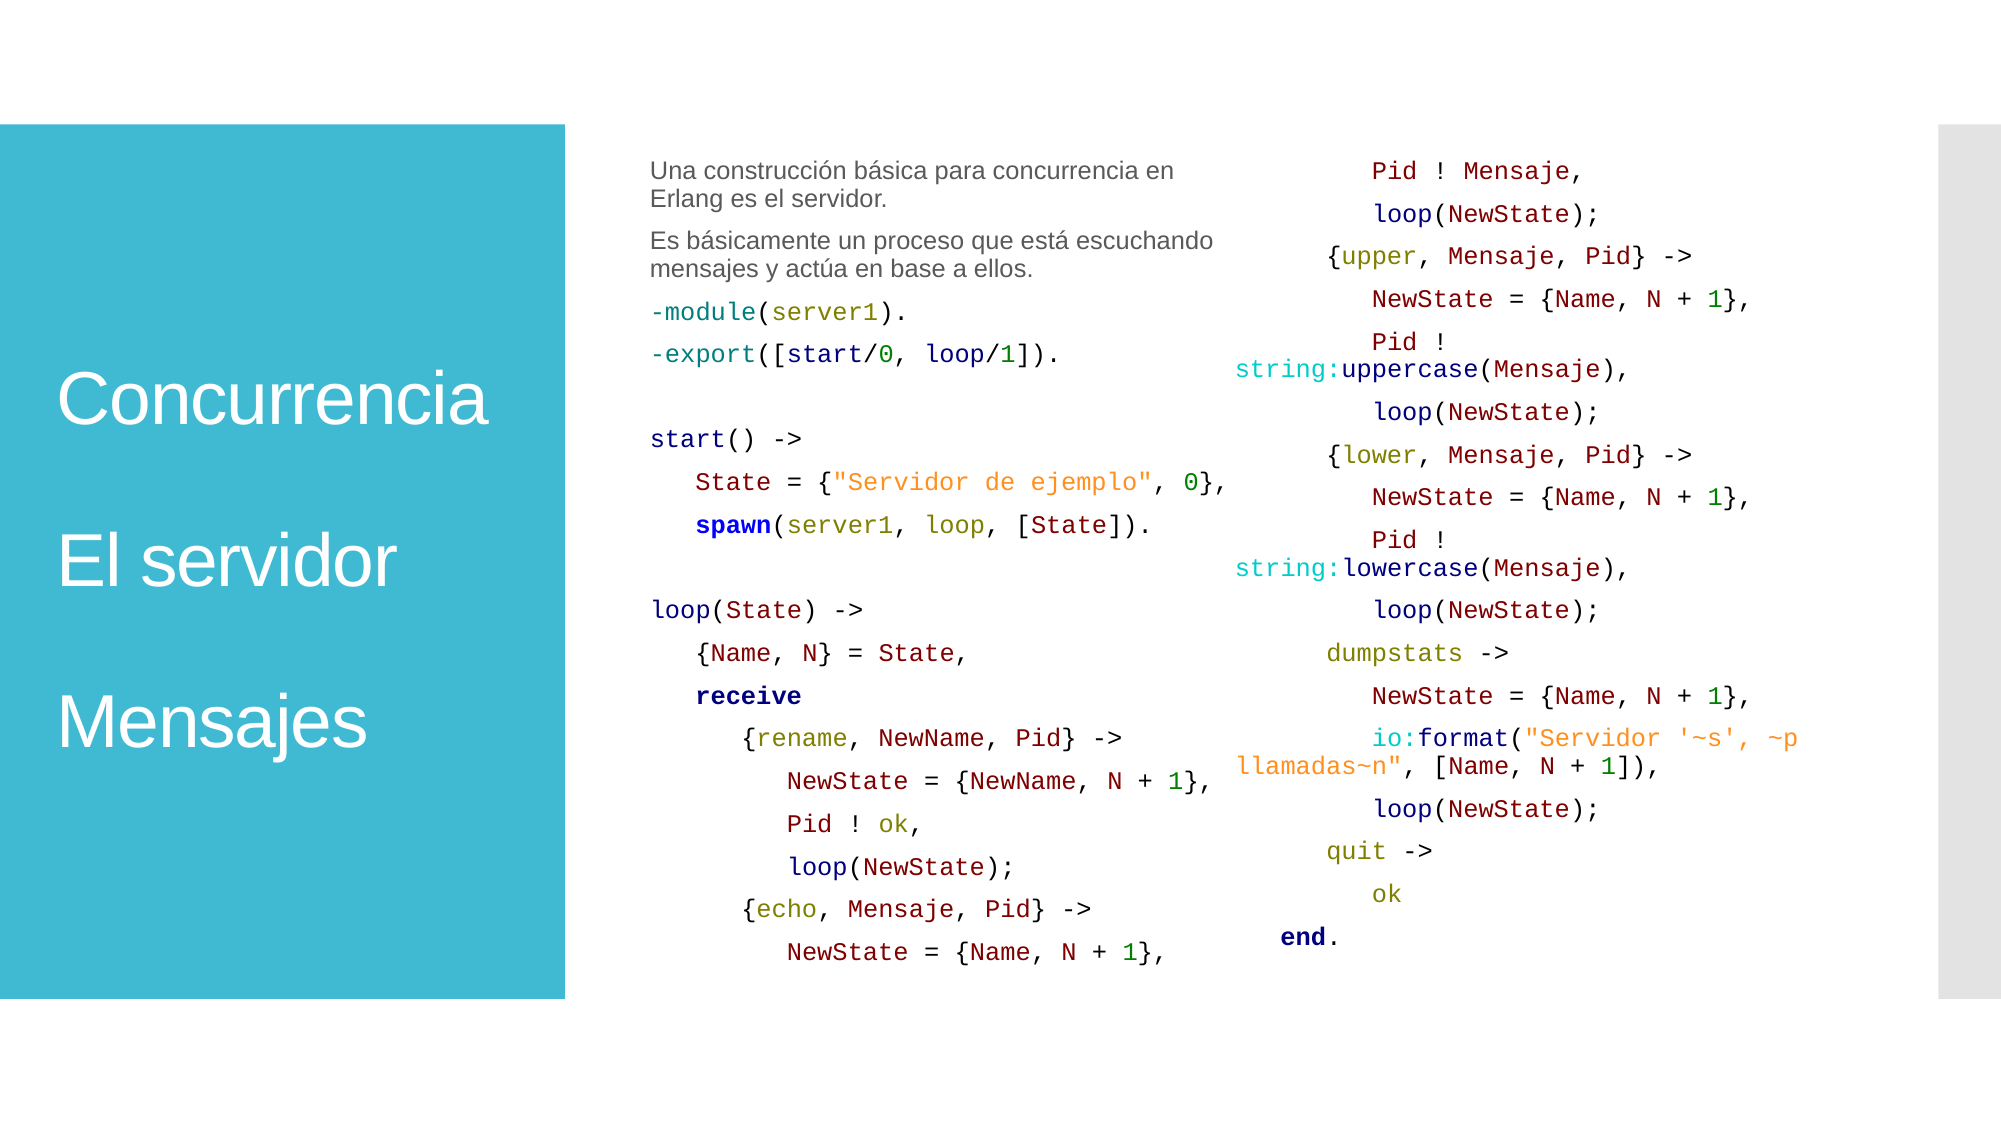

Una construcción básica para concurrencia en Erlang es el servidor.
Es básicamente un proceso que está escuchando mensajes y actúa en base a ellos.
-module(server1).
-export([start/0, loop/1]).

start() ->
   State = {"Servidor de ejemplo", 0},
   spawn(server1, loop, [State]).

loop(State) ->
   {Name, N} = State,
   receive
      {rename, NewName, Pid} ->
         NewState = {NewName, N + 1},
         Pid ! ok,
         loop(NewState);
      {echo, Mensaje, Pid} ->
         NewState = {Name, N + 1},
         Pid ! Mensaje,
         loop(NewState);
      {upper, Mensaje, Pid} ->
         NewState = {Name, N + 1},
         Pid ! string:uppercase(Mensaje),
         loop(NewState);
      {lower, Mensaje, Pid} ->
         NewState = {Name, N + 1},
         Pid ! string:lowercase(Mensaje),
         loop(NewState);
      dumpstats ->
         NewState = {Name, N + 1},
         io:format("Servidor '~s', ~p llamadas~n", [Name, N + 1]),
         loop(NewState);
      quit ->
         ok
   end.
# Concurrencia El servidor Mensajes